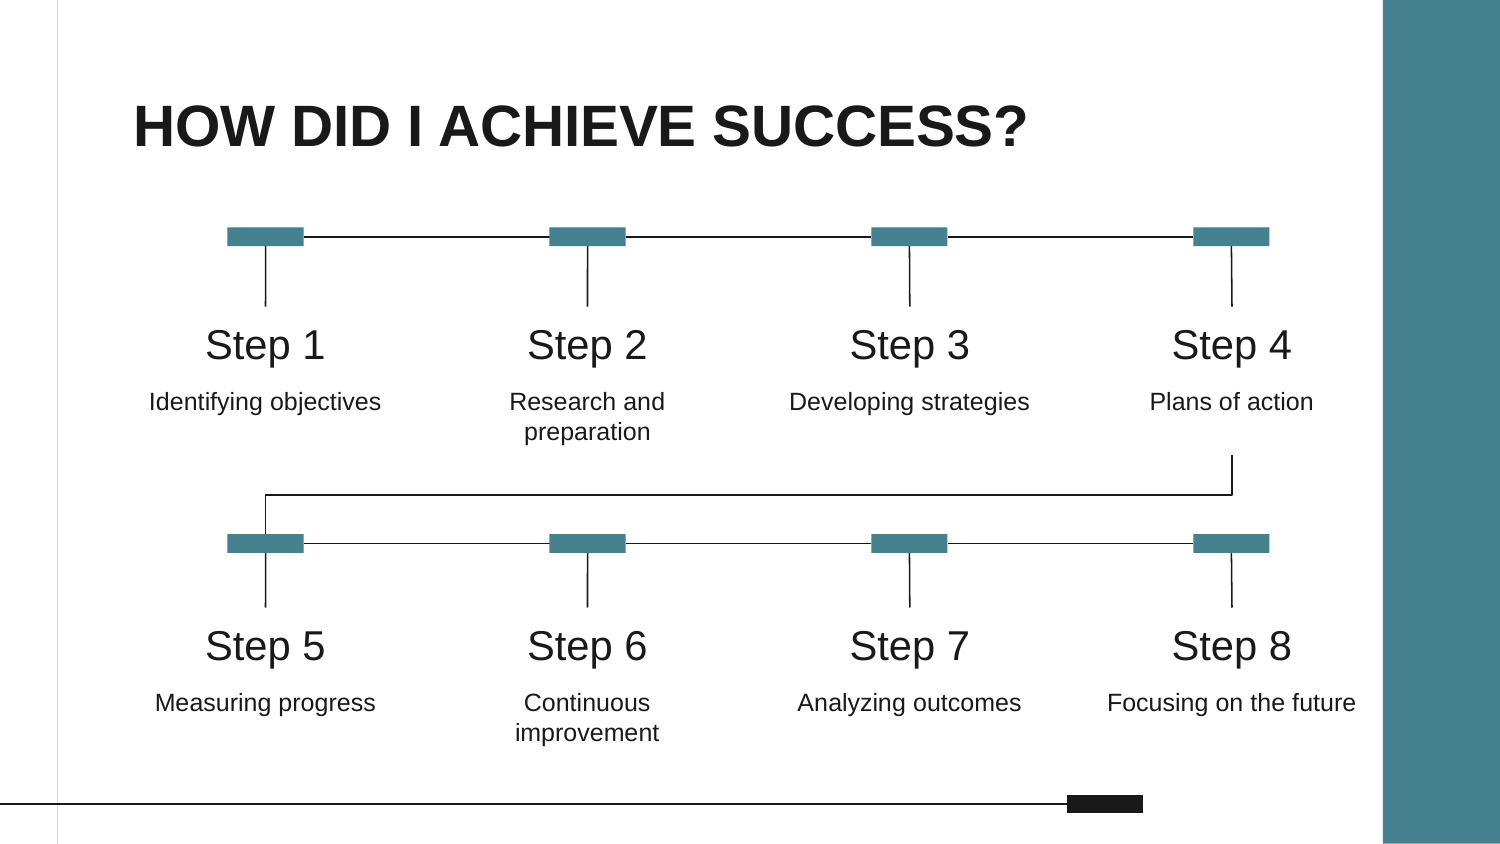

# HOW DID I ACHIEVE SUCCESS?

Step 1
Step 2
Step 3
Step 4
Identifying objectives
Developing strategies
Plans of action
Research and preparation

Step 5
Step 6
Step 7
Step 8
Measuring progress
Analyzing outcomes
Focusing on the future
Continuous improvement